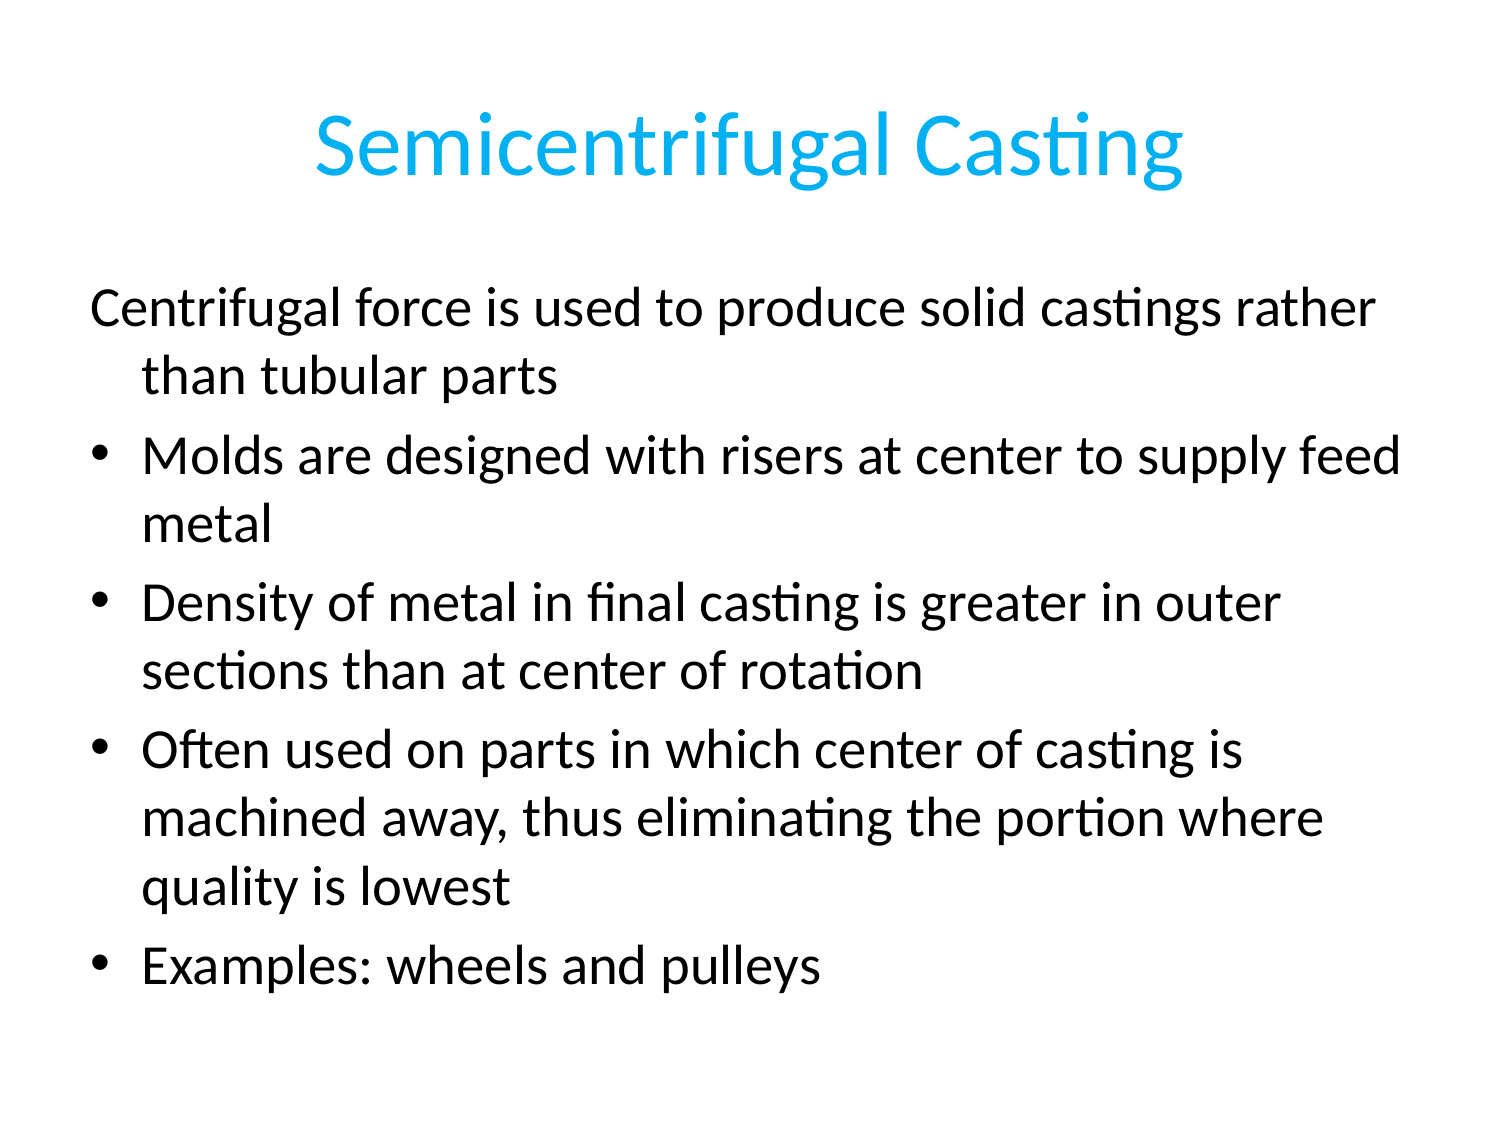

# Semicentrifugal Casting
Centrifugal force is used to produce solid castings rather than tubular parts
Molds are designed with risers at center to supply feed metal
Density of metal in final casting is greater in outer sections than at center of rotation
Often used on parts in which center of casting is machined away, thus eliminating the portion where quality is lowest
Examples: wheels and pulleys